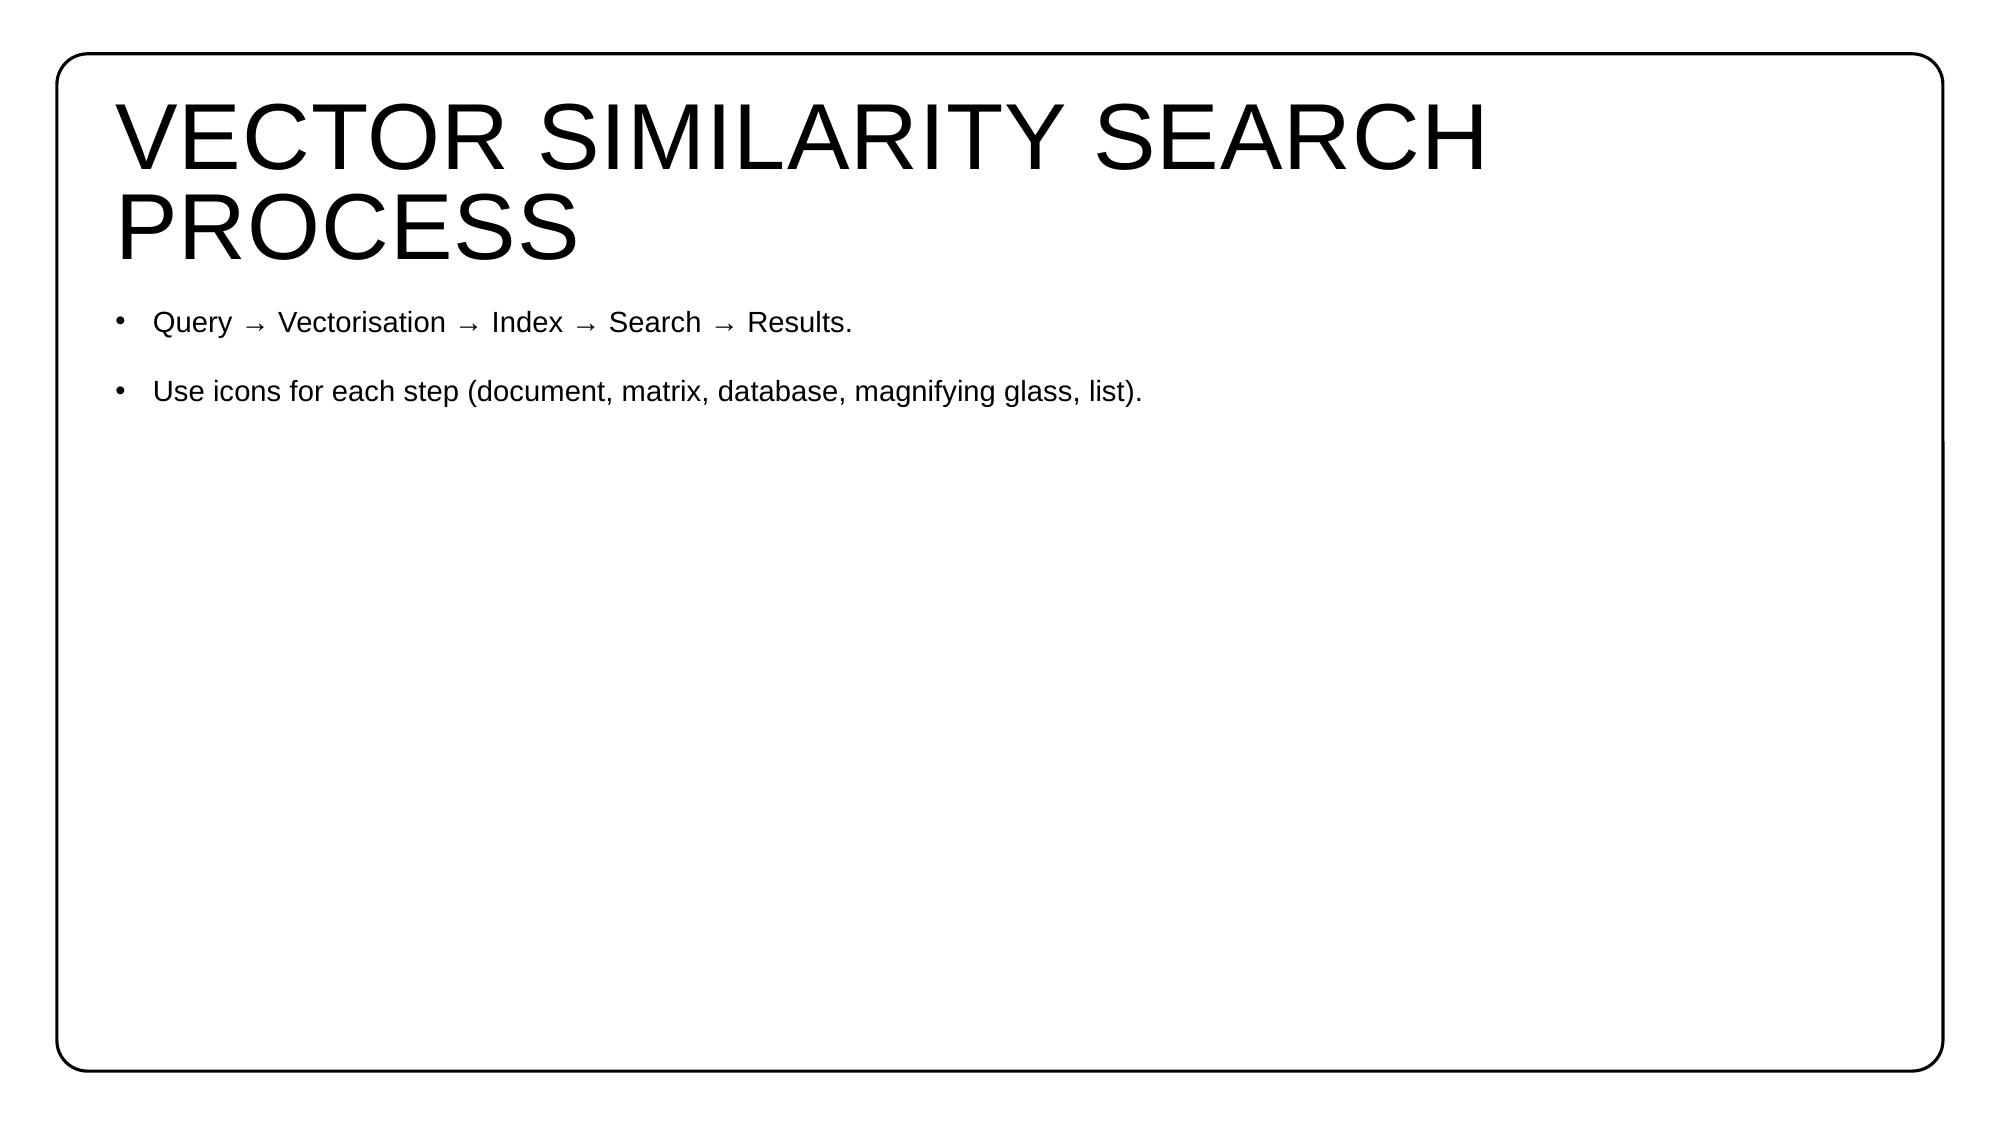

# VECTOR Similarity Search Process
Query → Vectorisation → Index → Search → Results.
Use icons for each step (document, matrix, database, magnifying glass, list).